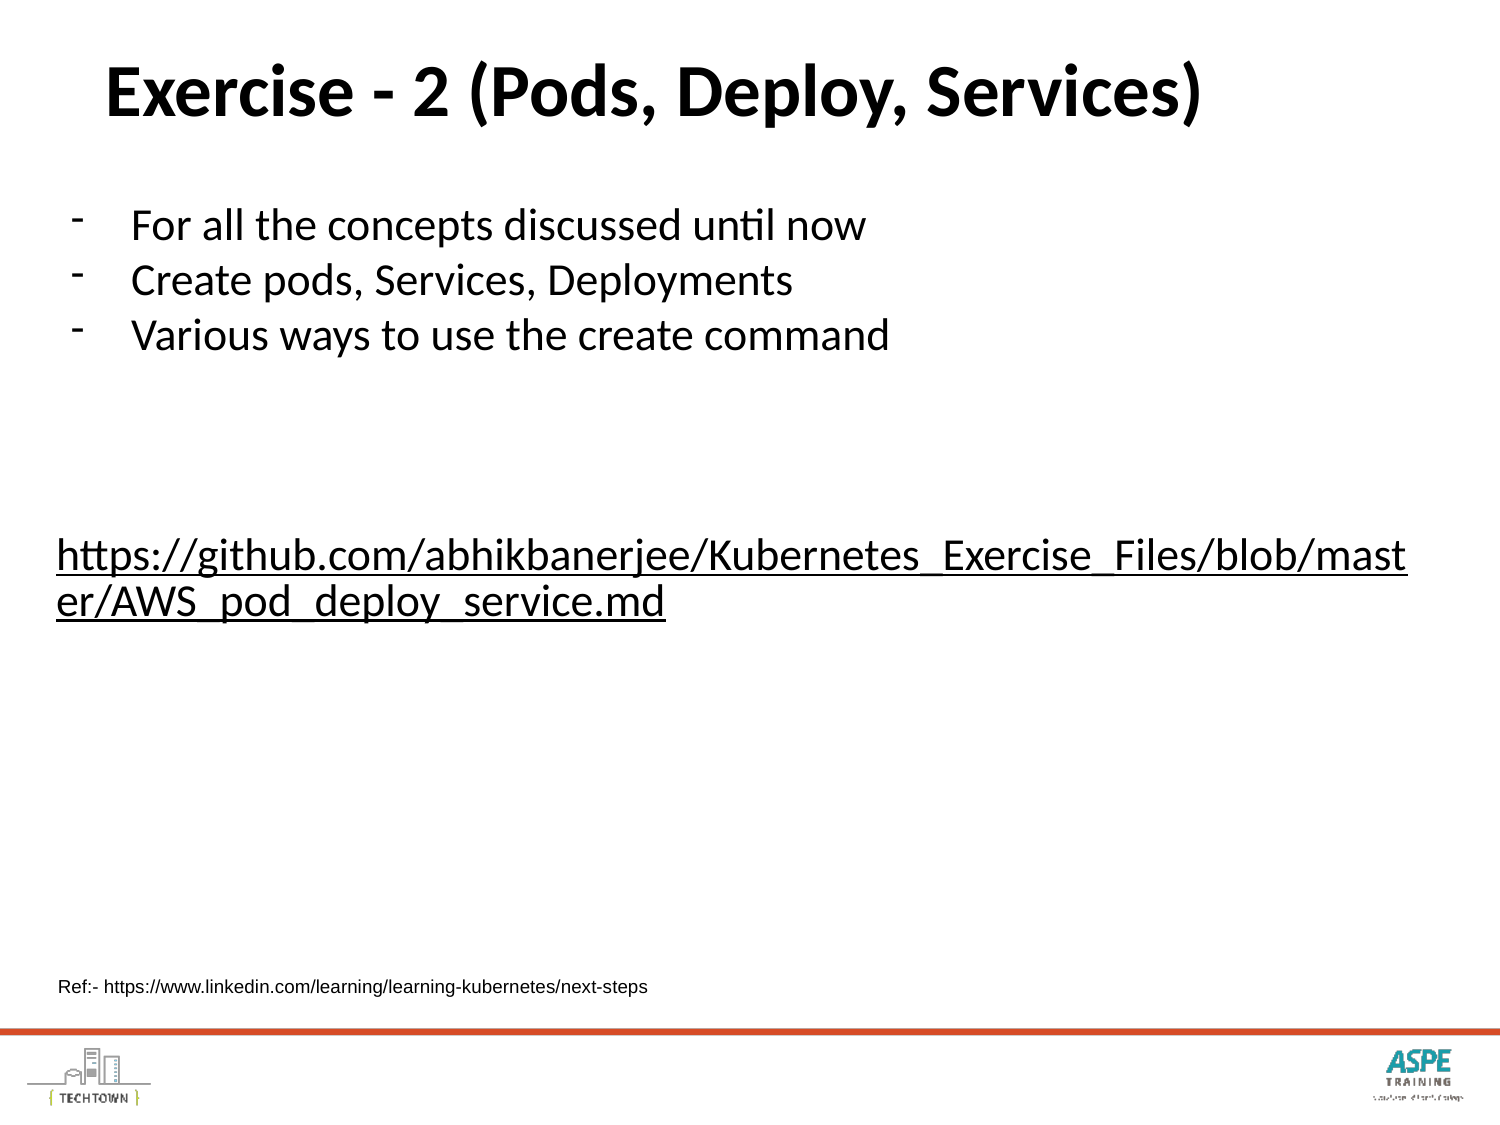

# Exercise - 2 (Pods, Deploy, Services)
For all the concepts discussed until now
Create pods, Services, Deployments
Various ways to use the create command

https://github.com/abhikbanerjee/Kubernetes_Exercise_Files/blob/master/AWS_pod_deploy_service.md
Ref:- https://www.linkedin.com/learning/learning-kubernetes/next-steps